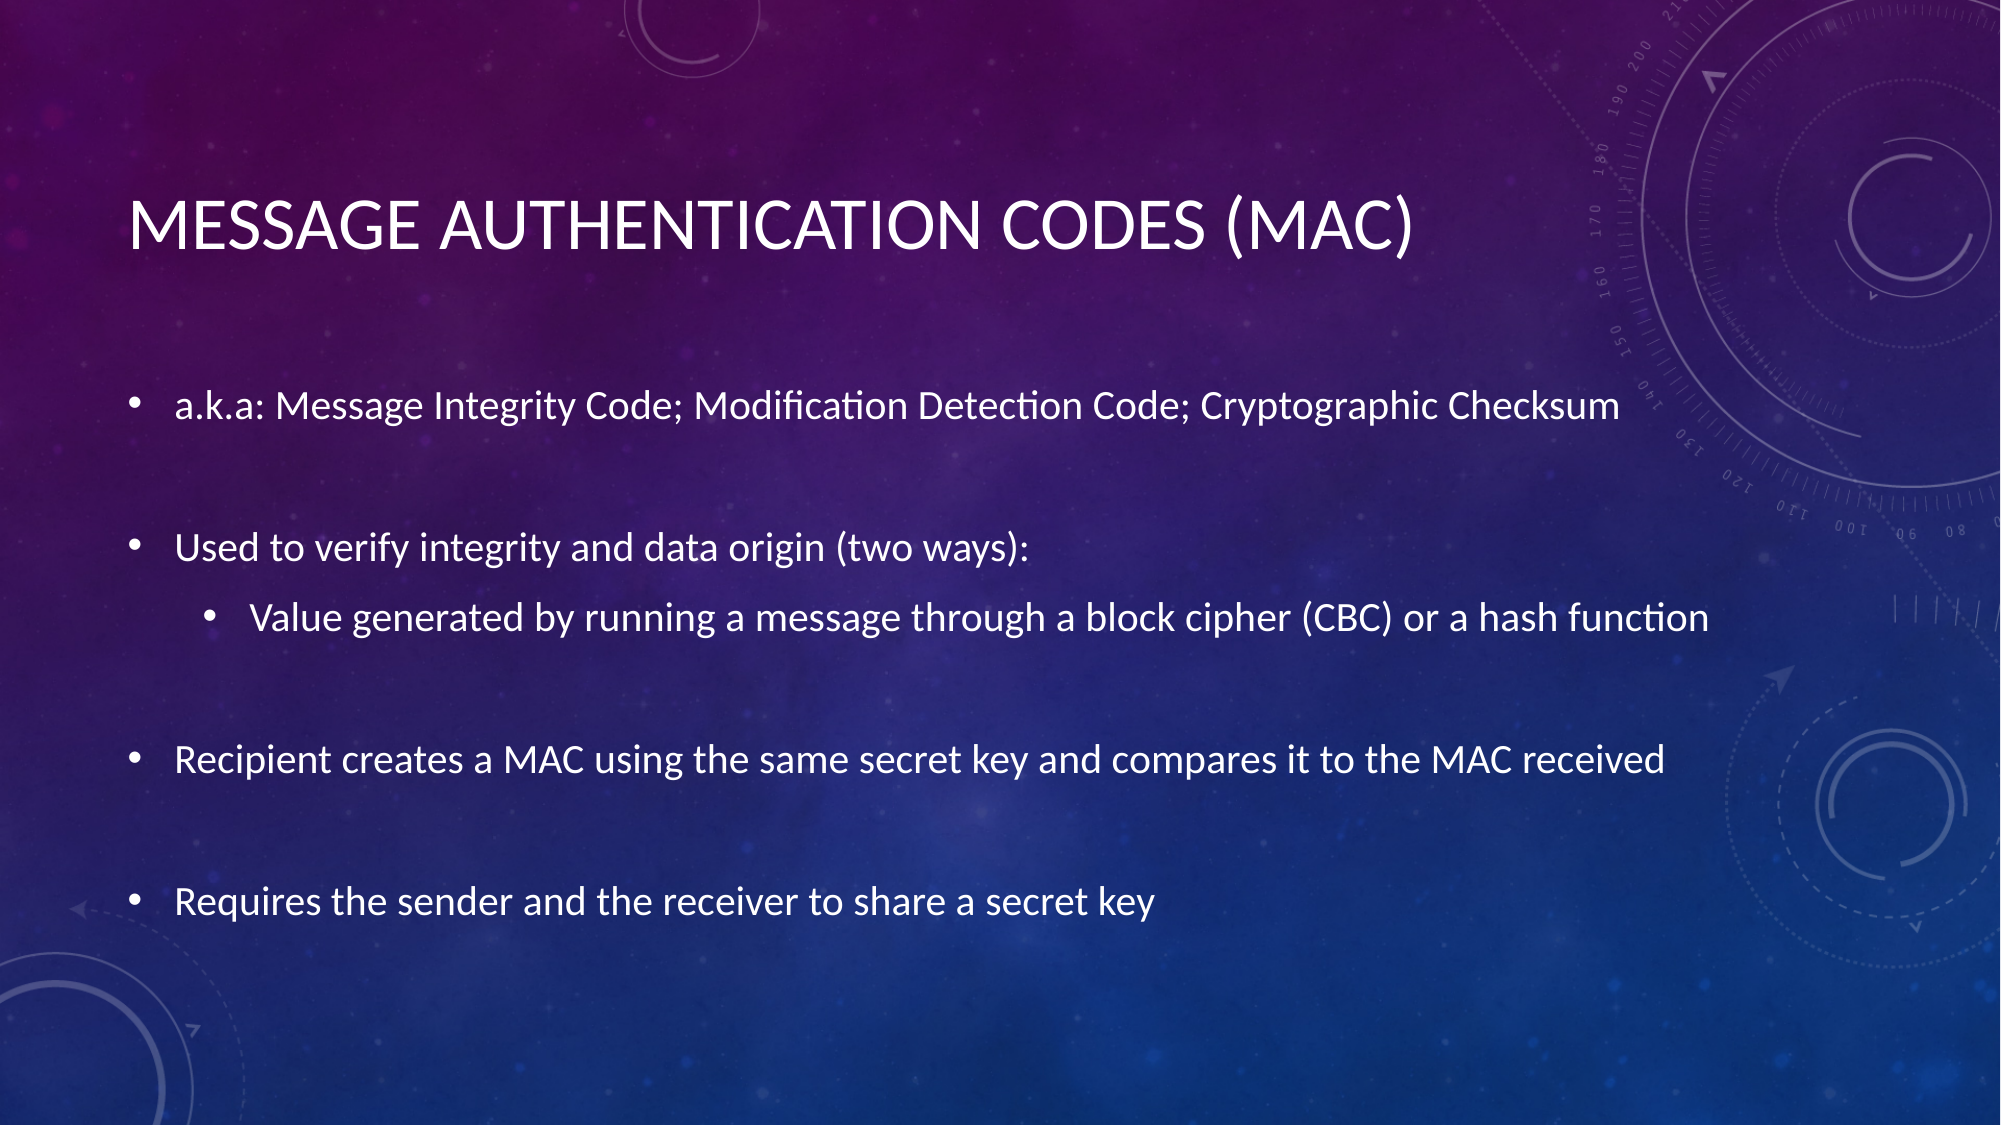

# Message Authentication Codes (MAC)
a.k.a: Message Integrity Code; Modification Detection Code; Cryptographic Checksum

Used to verify integrity and data origin (two ways):
Value generated by running a message through a block cipher (CBC) or a hash function

Recipient creates a MAC using the same secret key and compares it to the MAC received

Requires the sender and the receiver to share a secret key